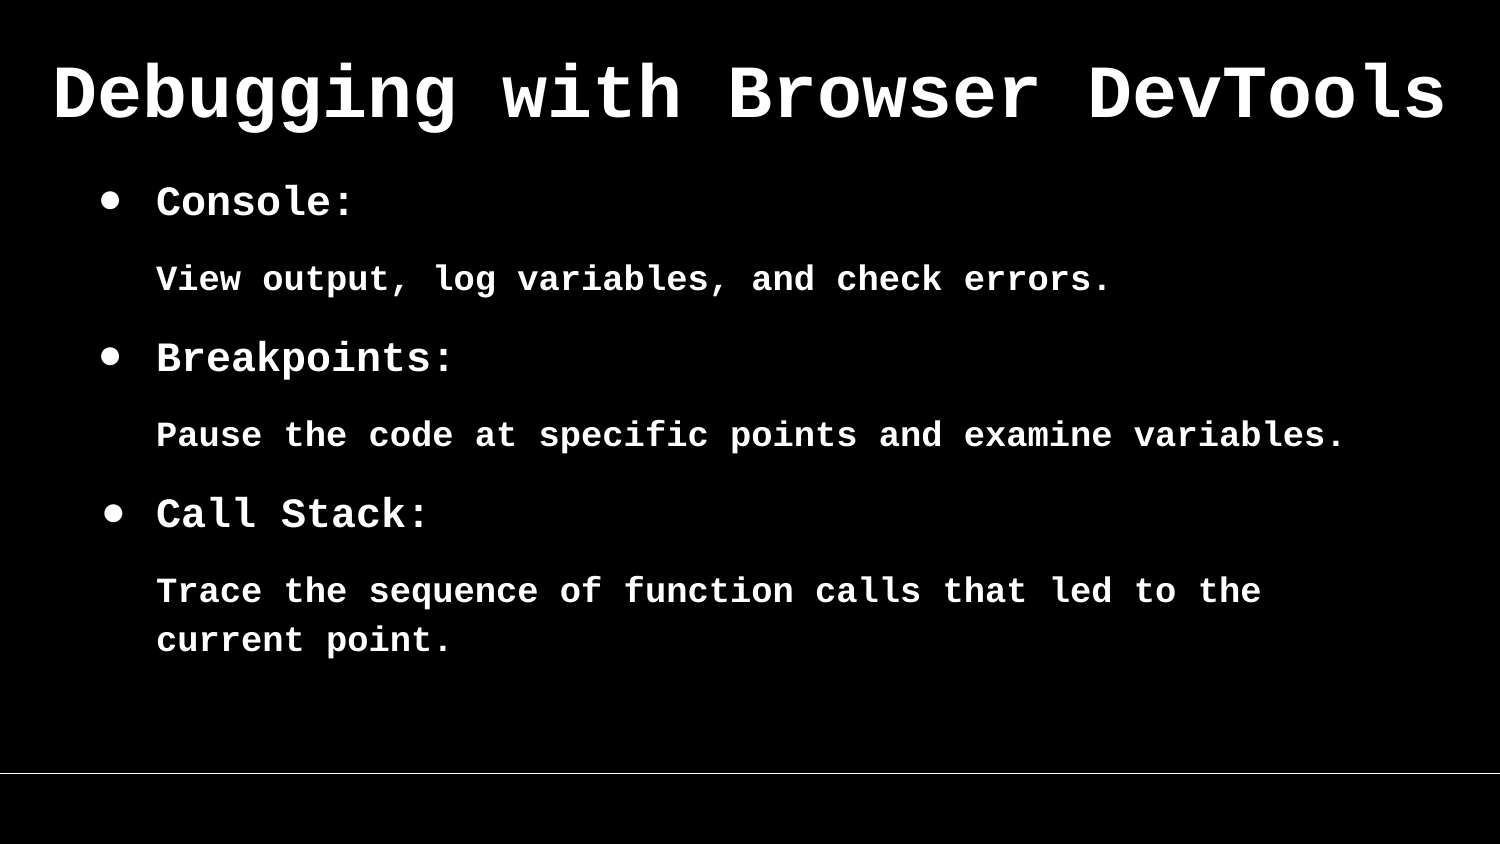

# Debugging with Browser DevTools

Console:
View output, log variables, and check errors.
Breakpoints:
Pause the code at specific points and examine variables.
Call Stack:
Trace the sequence of function calls that led to the current point.